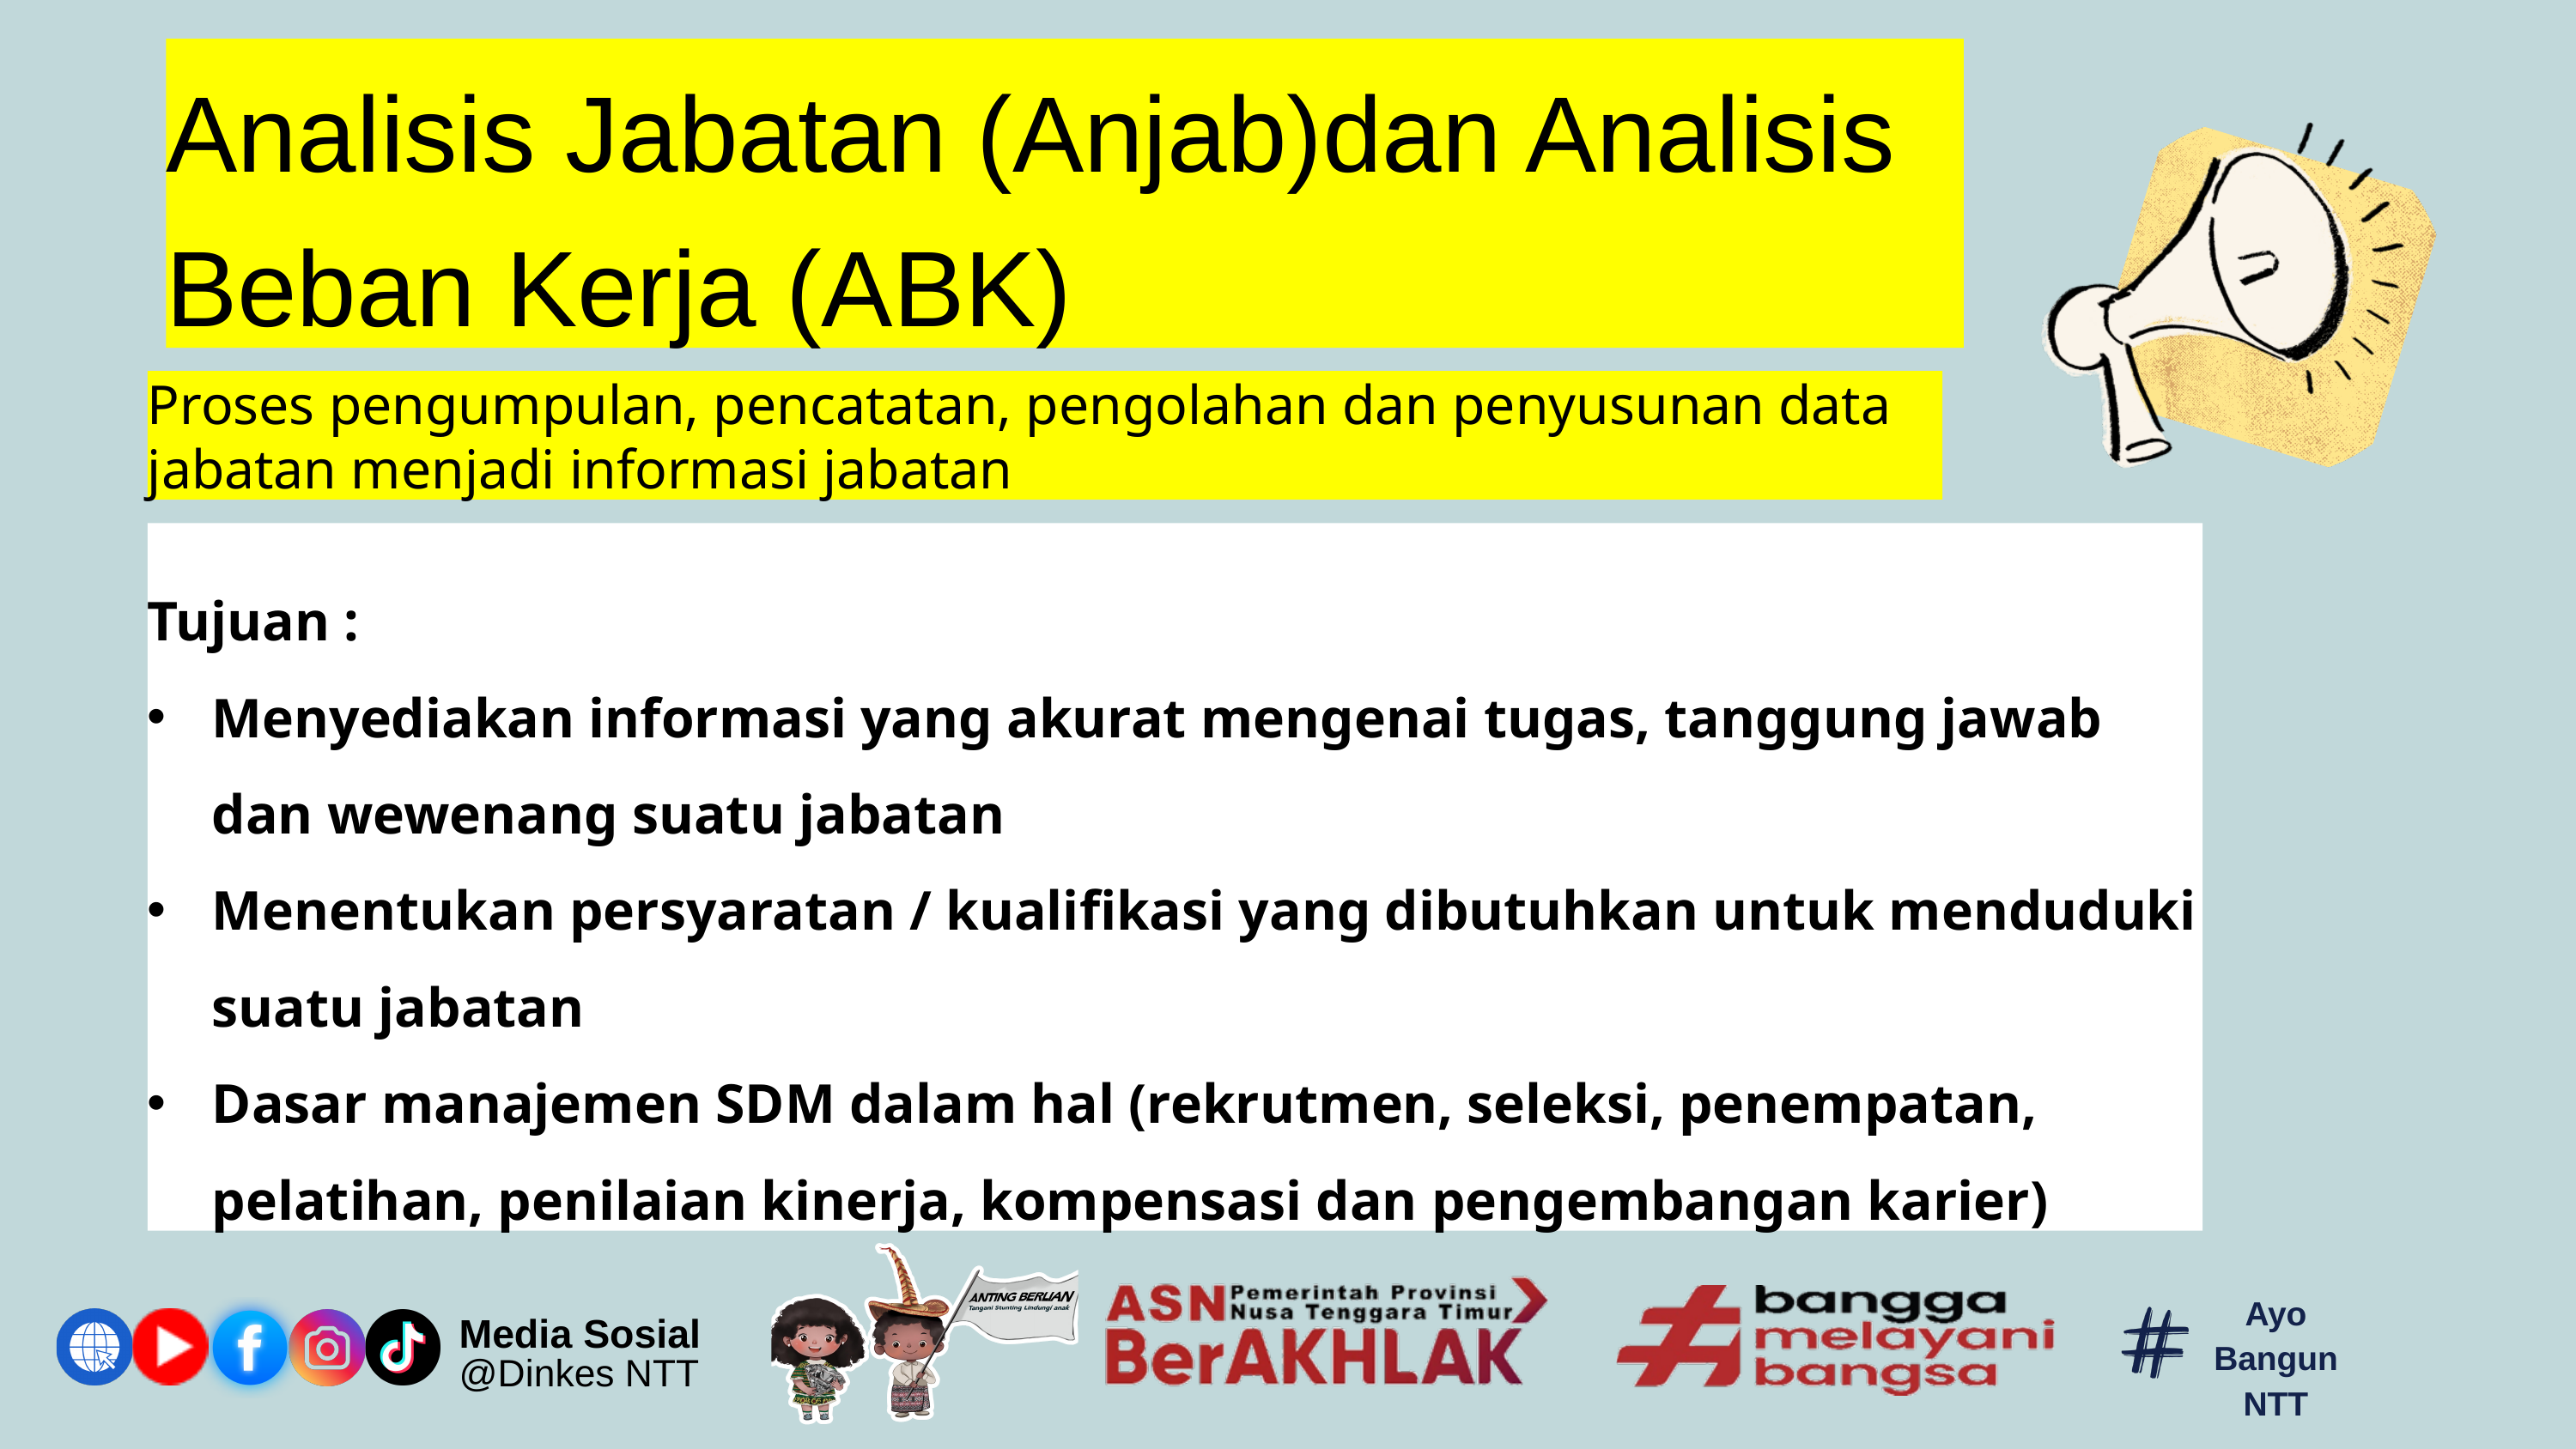

Analisis Jabatan (Anjab)dan Analisis Beban Kerja (ABK)

Proses pengumpulan, pencatatan, pengolahan dan penyusunan data jabatan menjadi informasi jabatan
Tujuan :
Menyediakan informasi yang akurat mengenai tugas, tanggung jawab dan wewenang suatu jabatan
Menentukan persyaratan / kualifikasi yang dibutuhkan untuk menduduki suatu jabatan
Dasar manajemen SDM dalam hal (rekrutmen, seleksi, penempatan, pelatihan, penilaian kinerja, kompensasi dan pengembangan karier)

Ayo Bangun NTT

Media Sosial

@Dinkes NTT